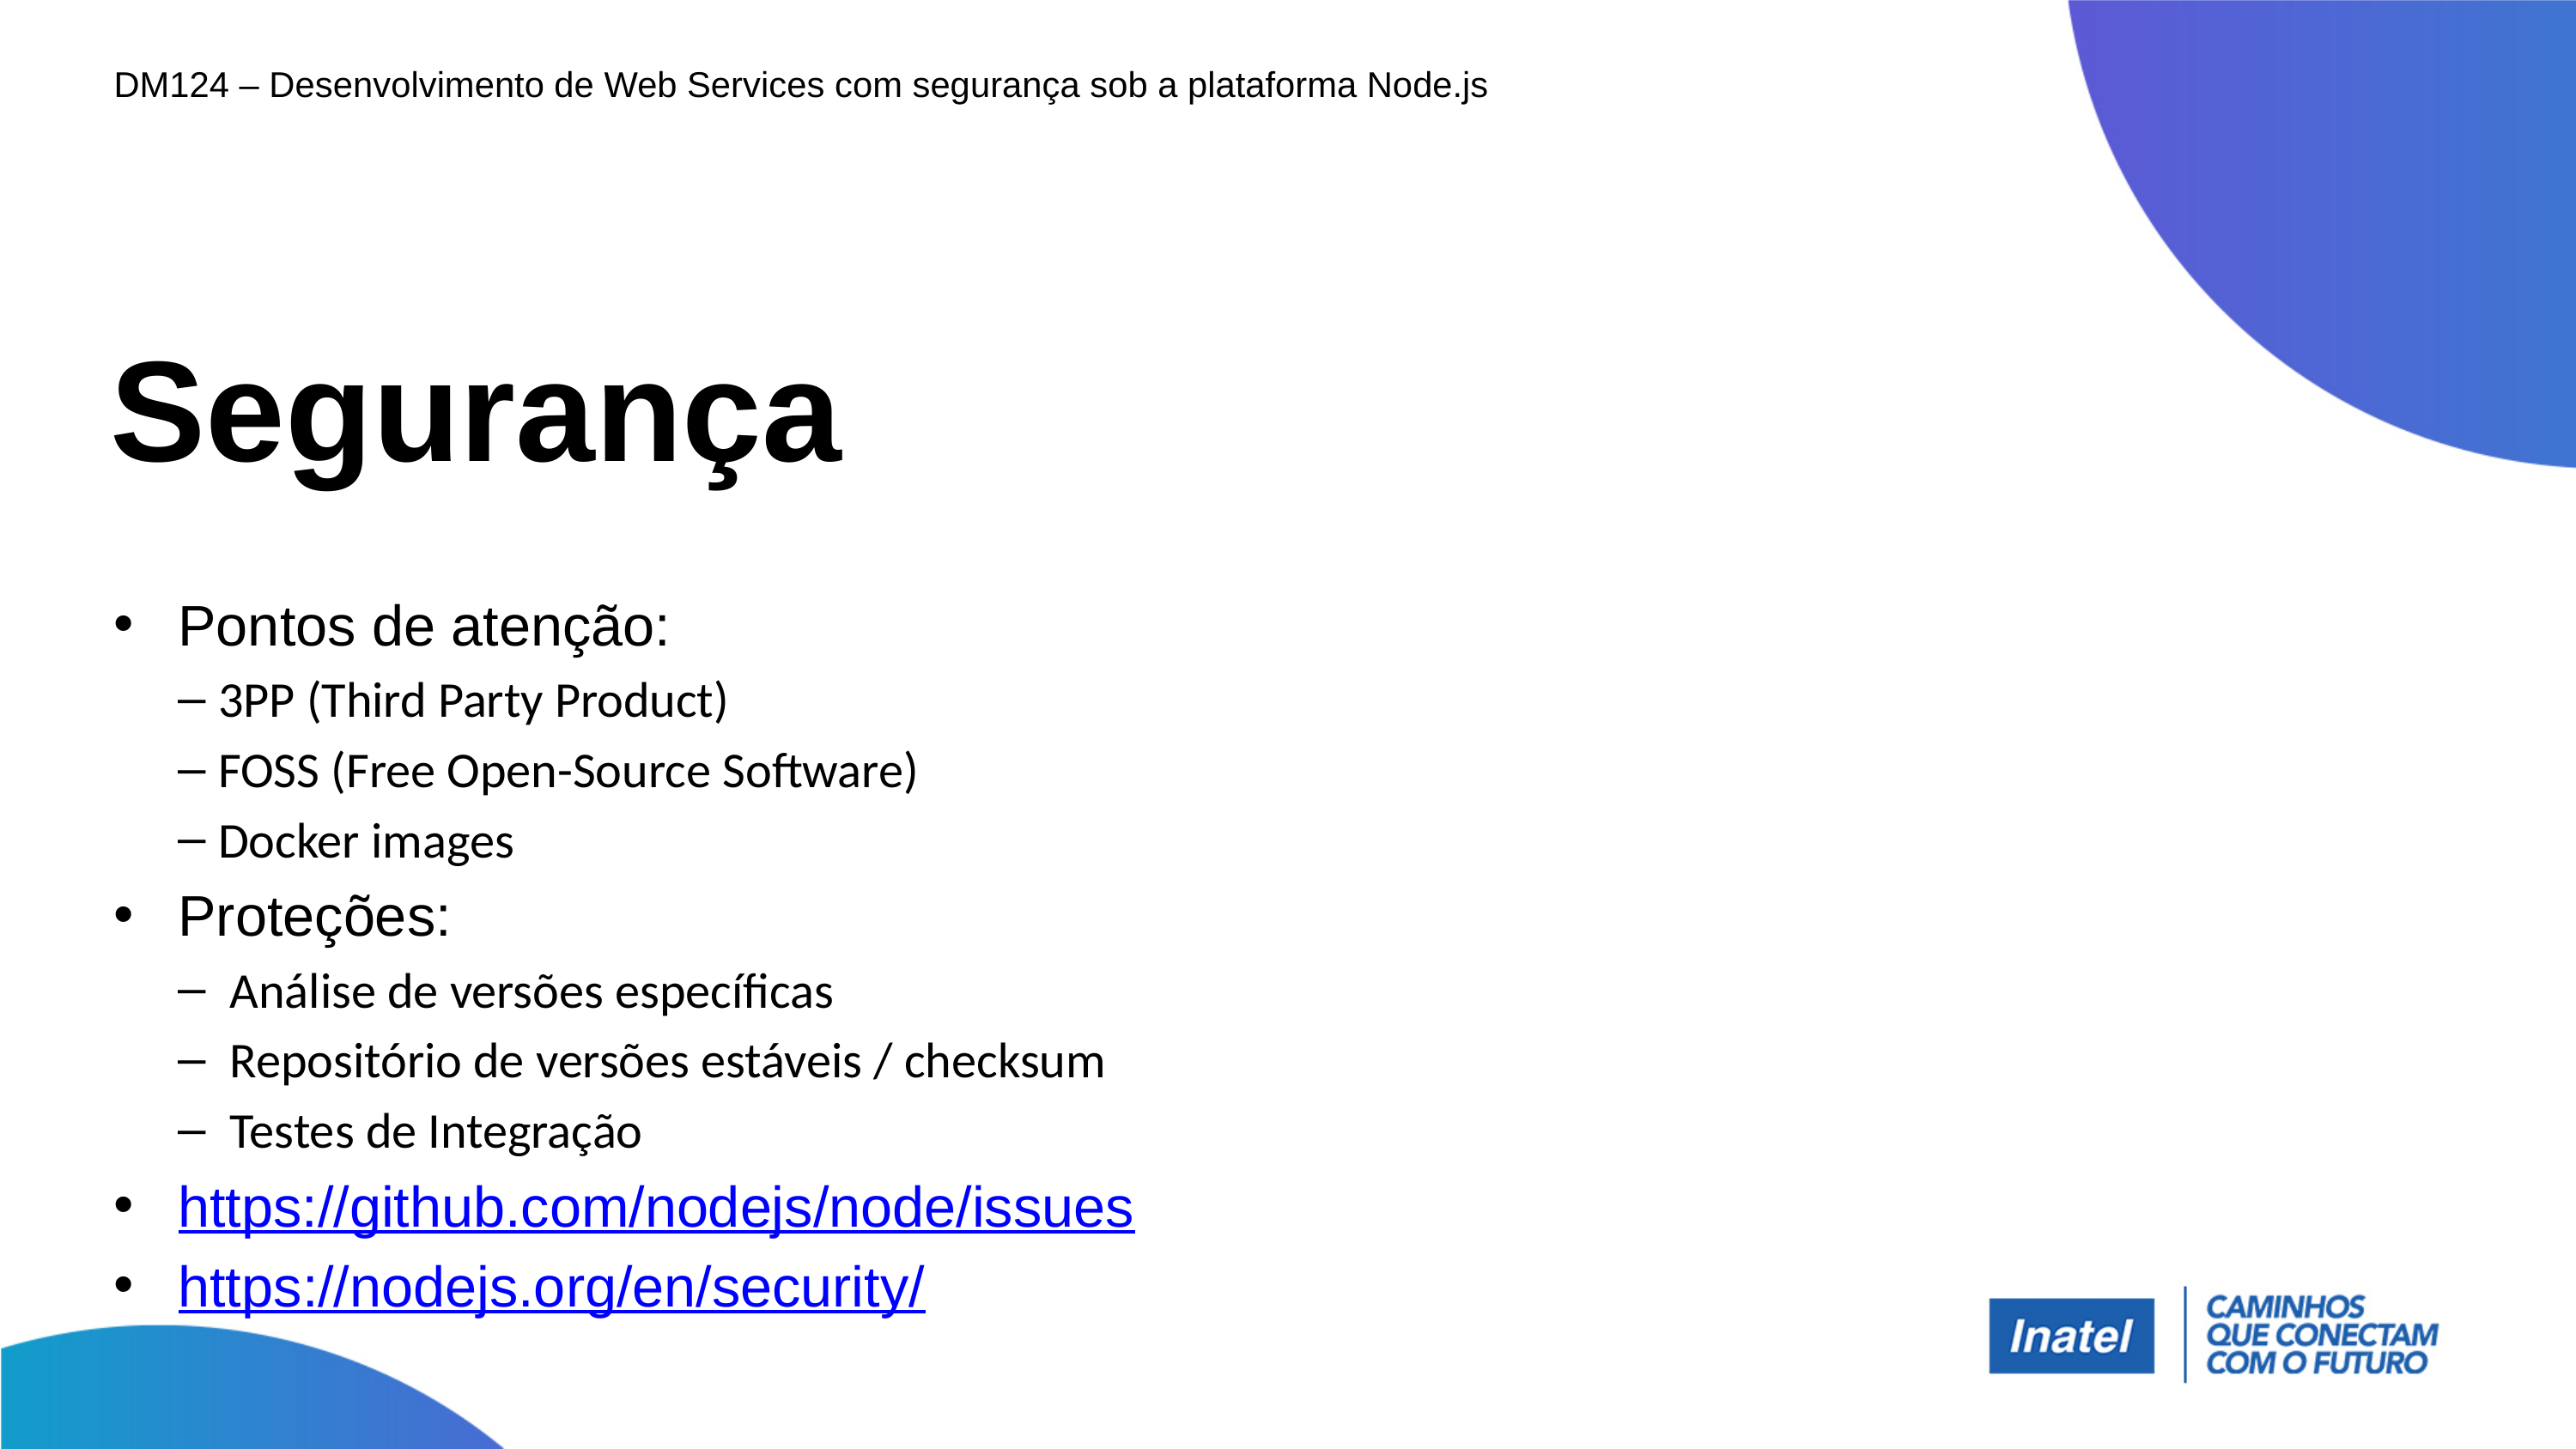

DM124 – Desenvolvimento de Web Services com segurança sob a plataforma Node.js
# Segurança
Pontos de atenção:
3PP (Third Party Product)​
FOSS (Free Open-Source Software)​
Docker images​
Proteções:​
 Análise de versões específicas​
 Repositório de versões estáveis / checksum​
 Testes de Integração
https://github.com/nodejs/node/issues
https://nodejs.org/en/security/